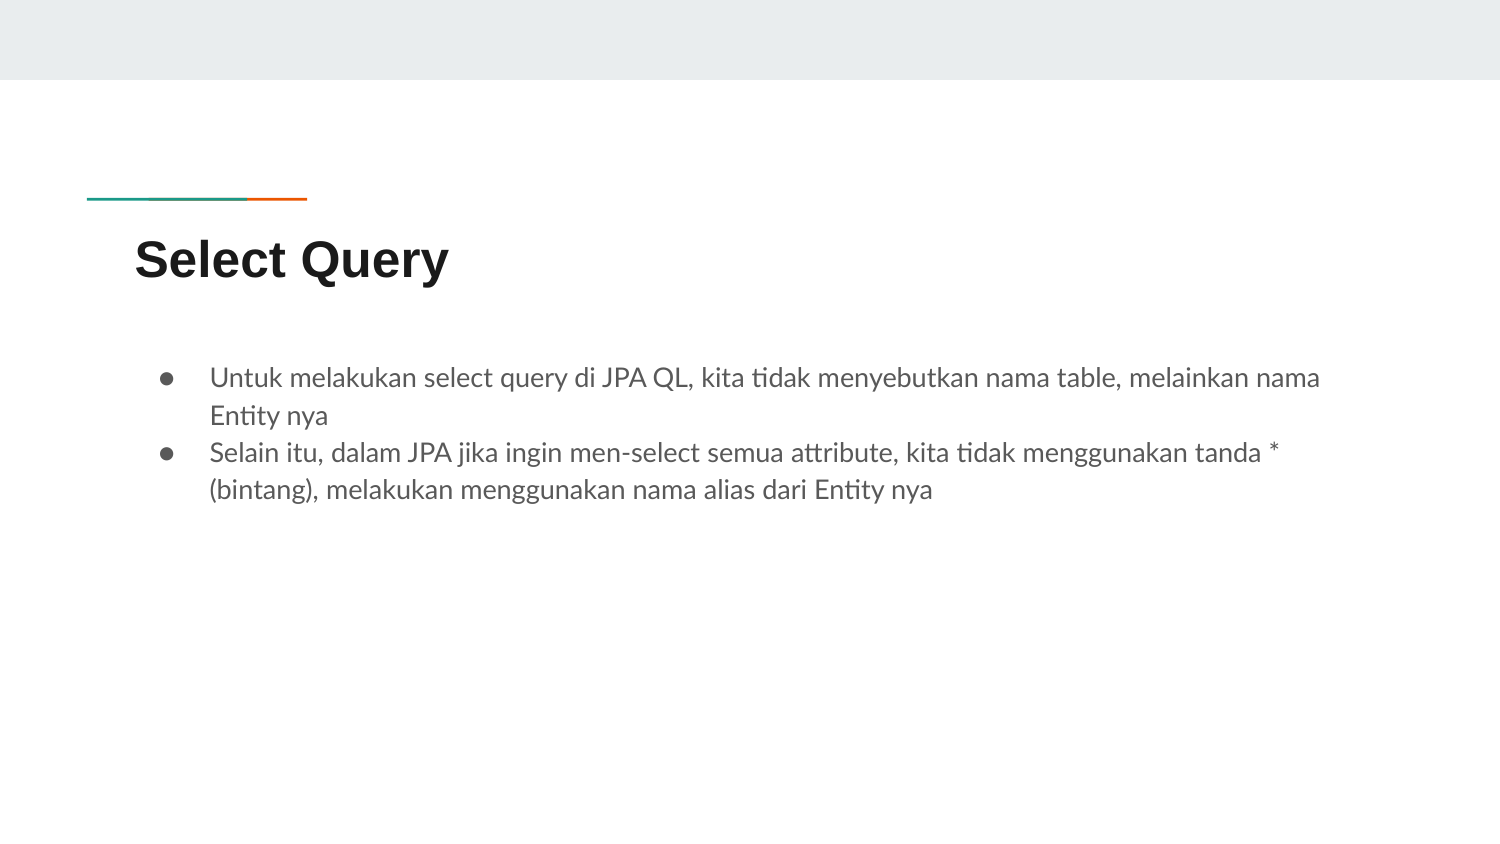

# Select Query
Untuk melakukan select query di JPA QL, kita tidak menyebutkan nama table, melainkan nama Entity nya
Selain itu, dalam JPA jika ingin men-select semua attribute, kita tidak menggunakan tanda * (bintang), melakukan menggunakan nama alias dari Entity nya